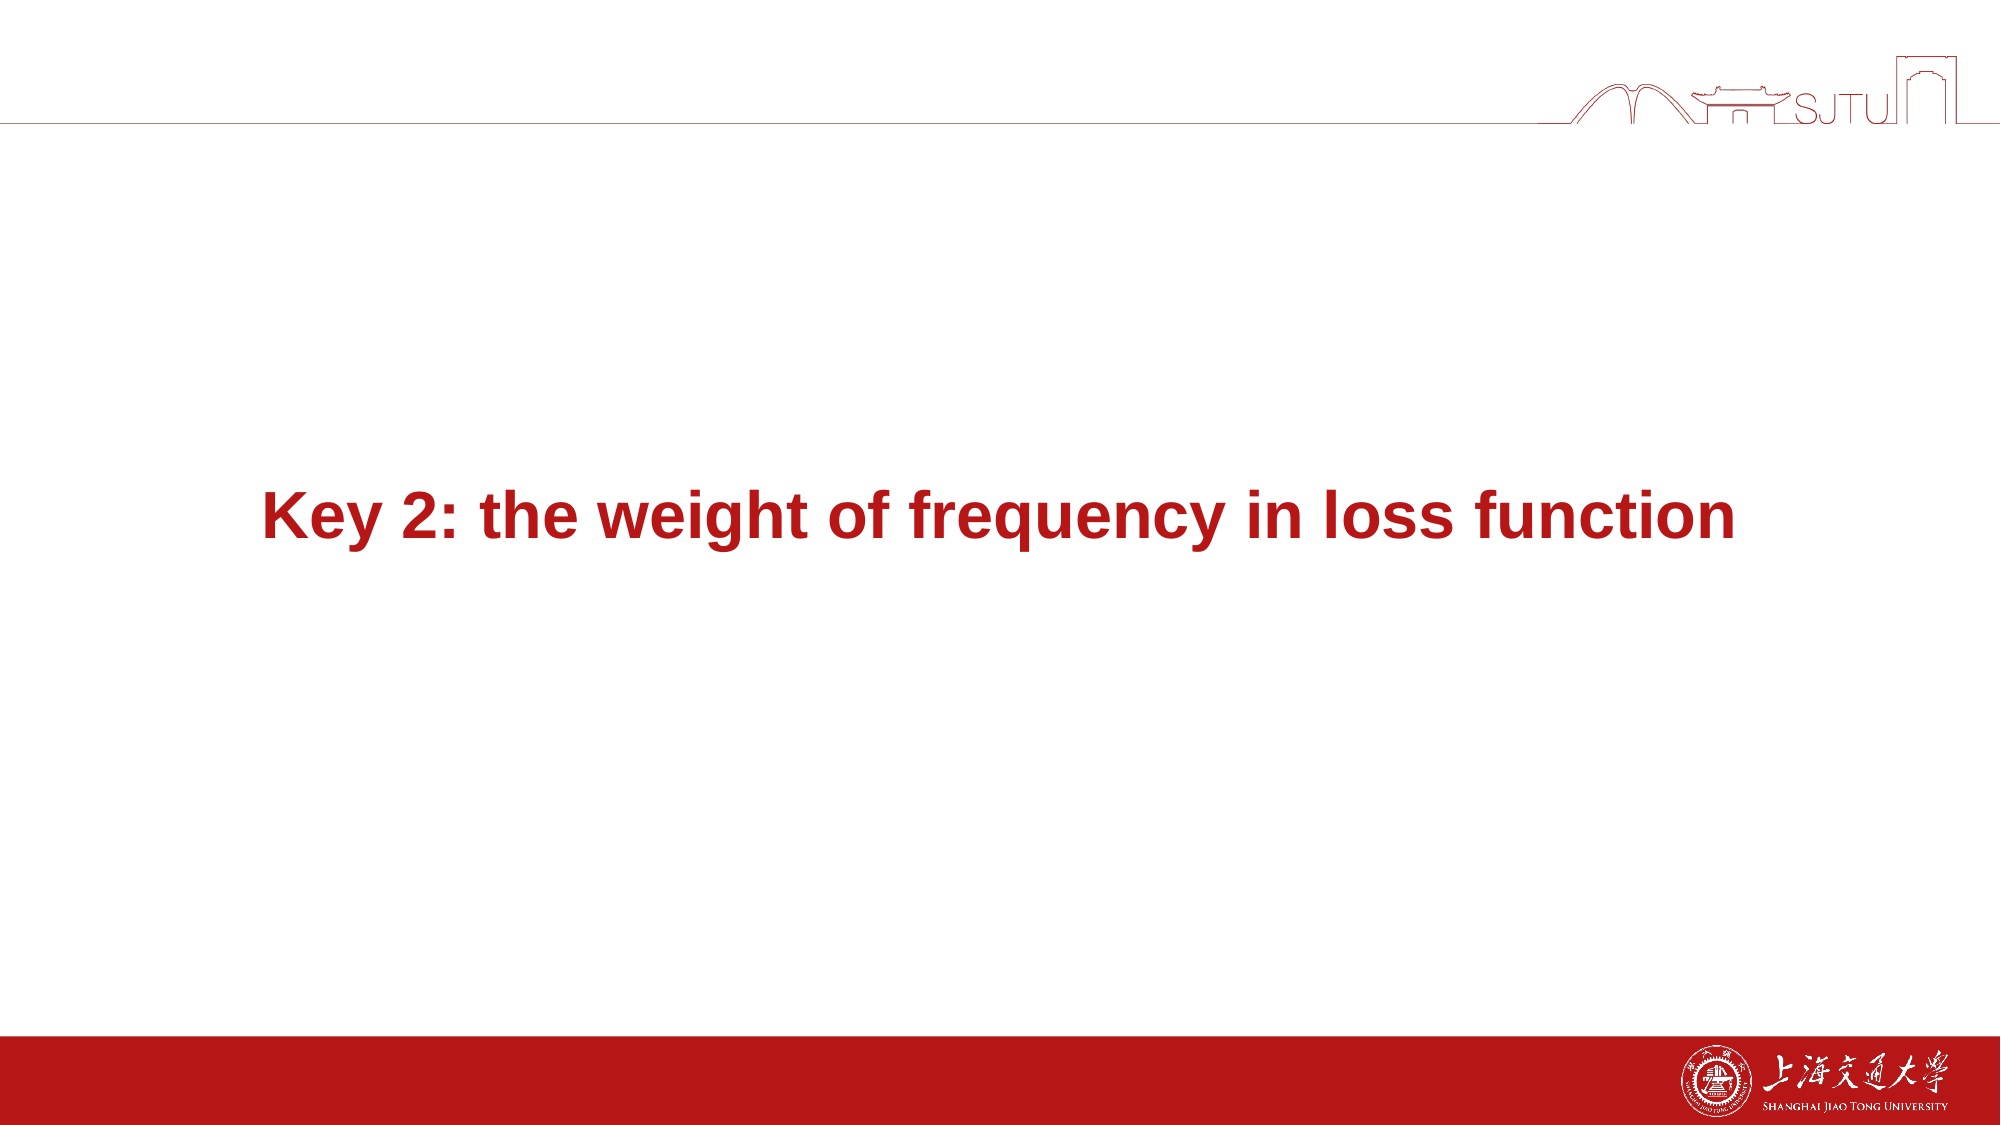

Key 2: the weight of frequency in loss function